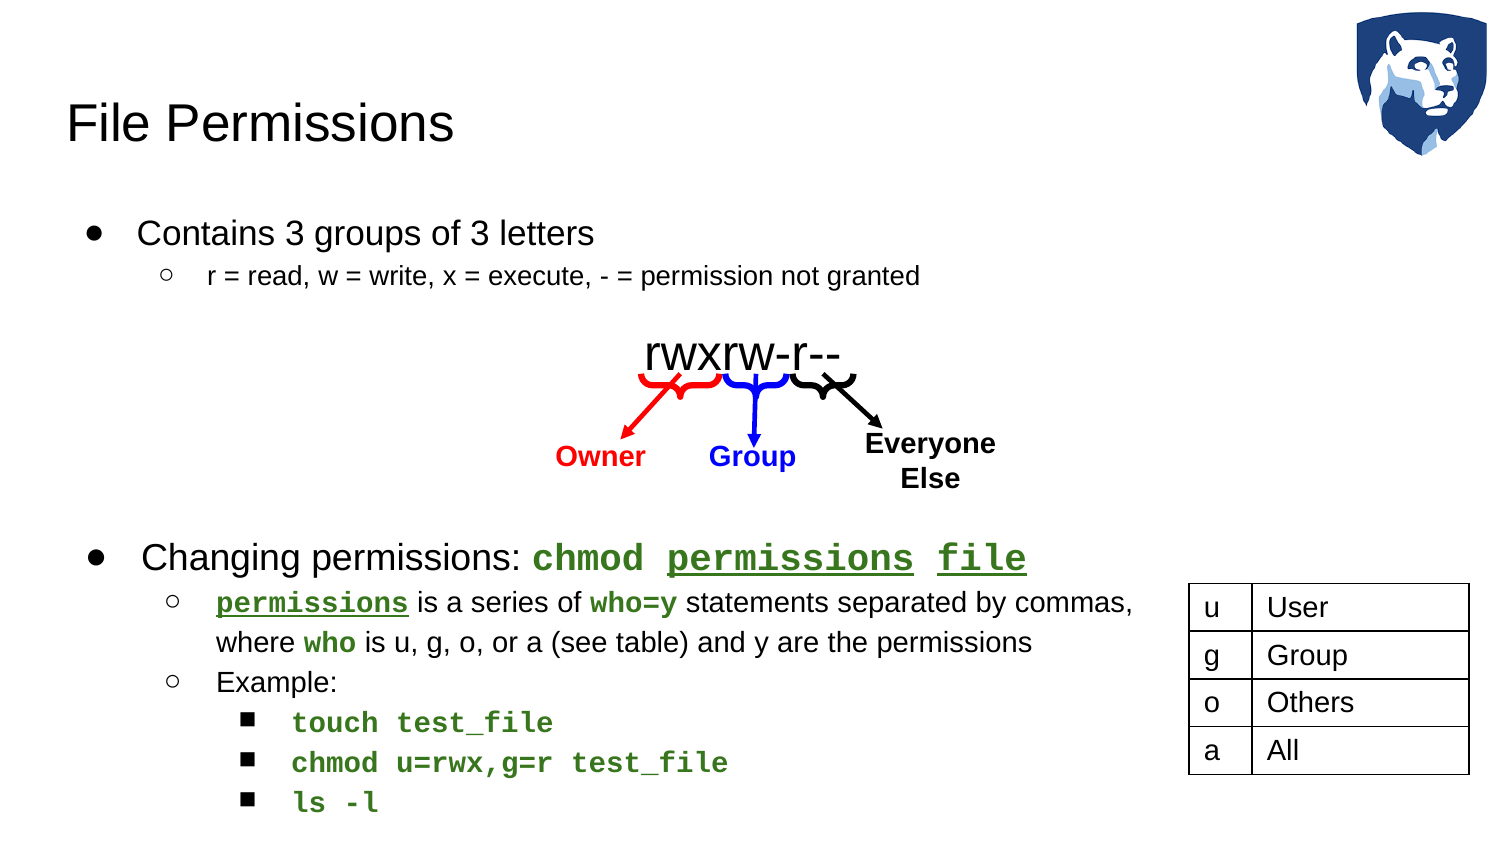

# File Permissions
Contains 3 groups of 3 letters
r = read, w = write, x = execute, - = permission not granted
rwxrw-r--

Everyone Else
Owner
Group
Changing permissions: chmod permissions file
permissions is a series of who=y statements separated by commas, where who is u, g, o, or a (see table) and y are the permissions
Example:
touch test_file
chmod u=rwx,g=r test_file
ls -l
| u | User |
| --- | --- |
| g | Group |
| o | Others |
| a | All |